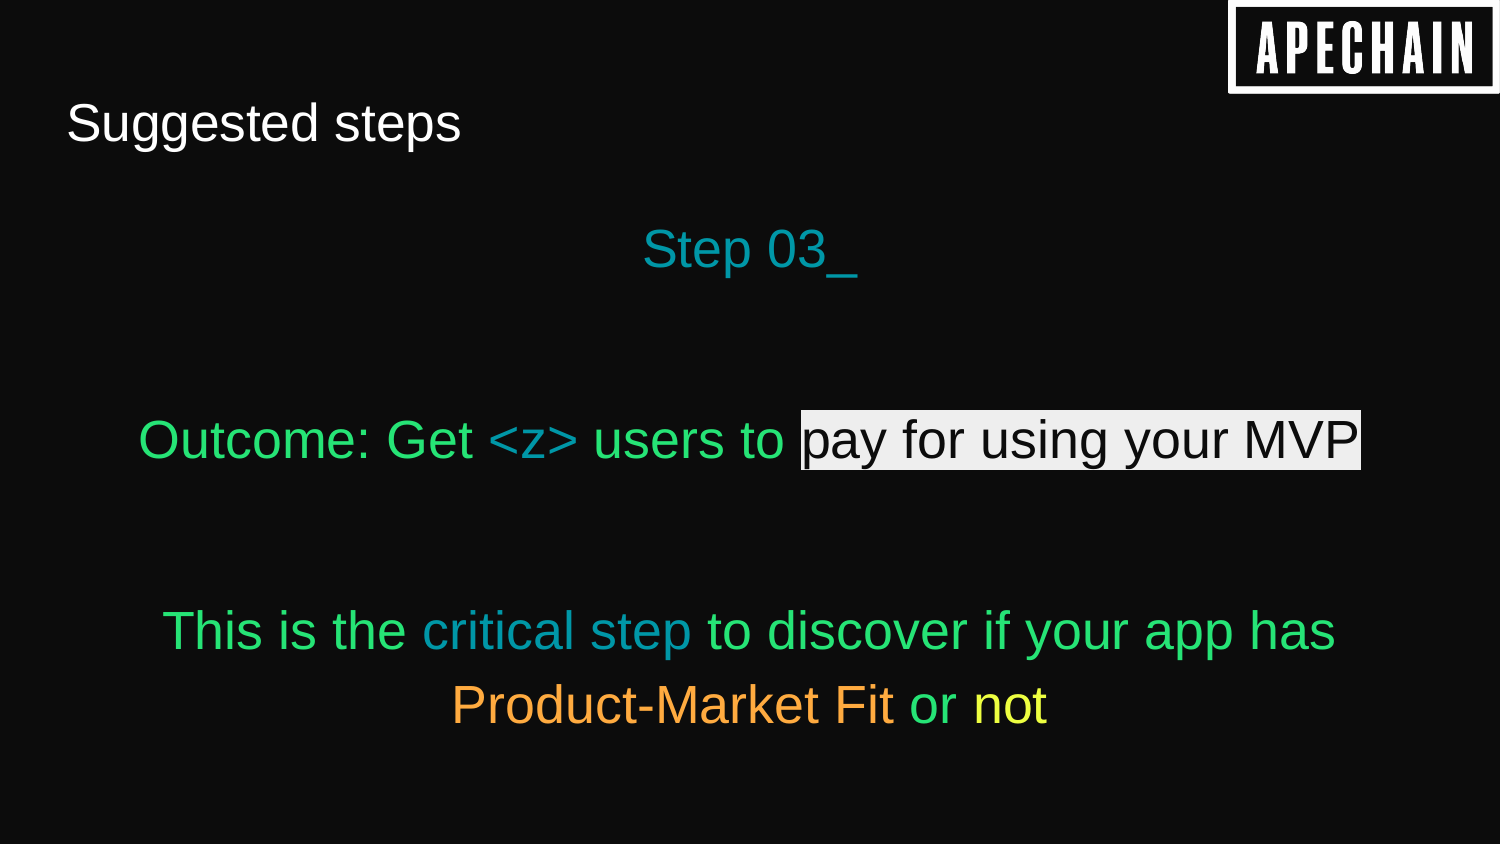

# Suggested steps
Step 03_

Outcome: Get <z> users to pay for using your MVP

This is the critical step to discover if your app has Product-Market Fit or not